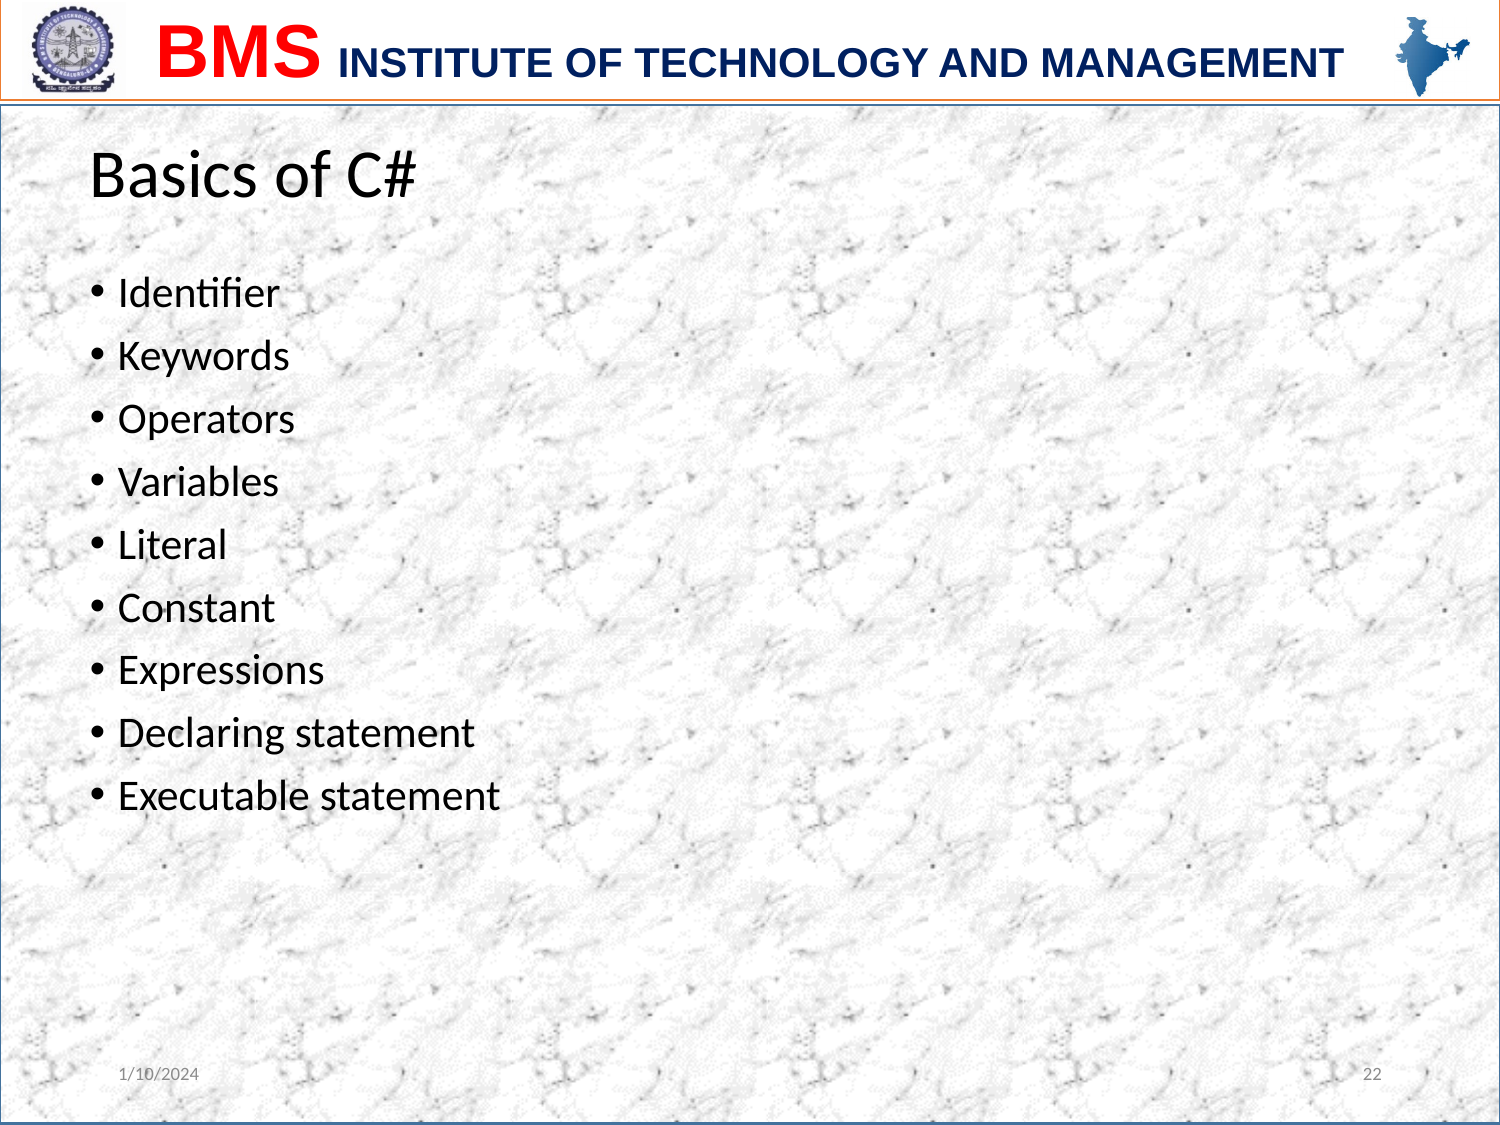

# Basics of C#
Identifier
Keywords
Operators
Variables
Literal
Constant
Expressions
Declaring statement
Executable statement

1/10/2024
22